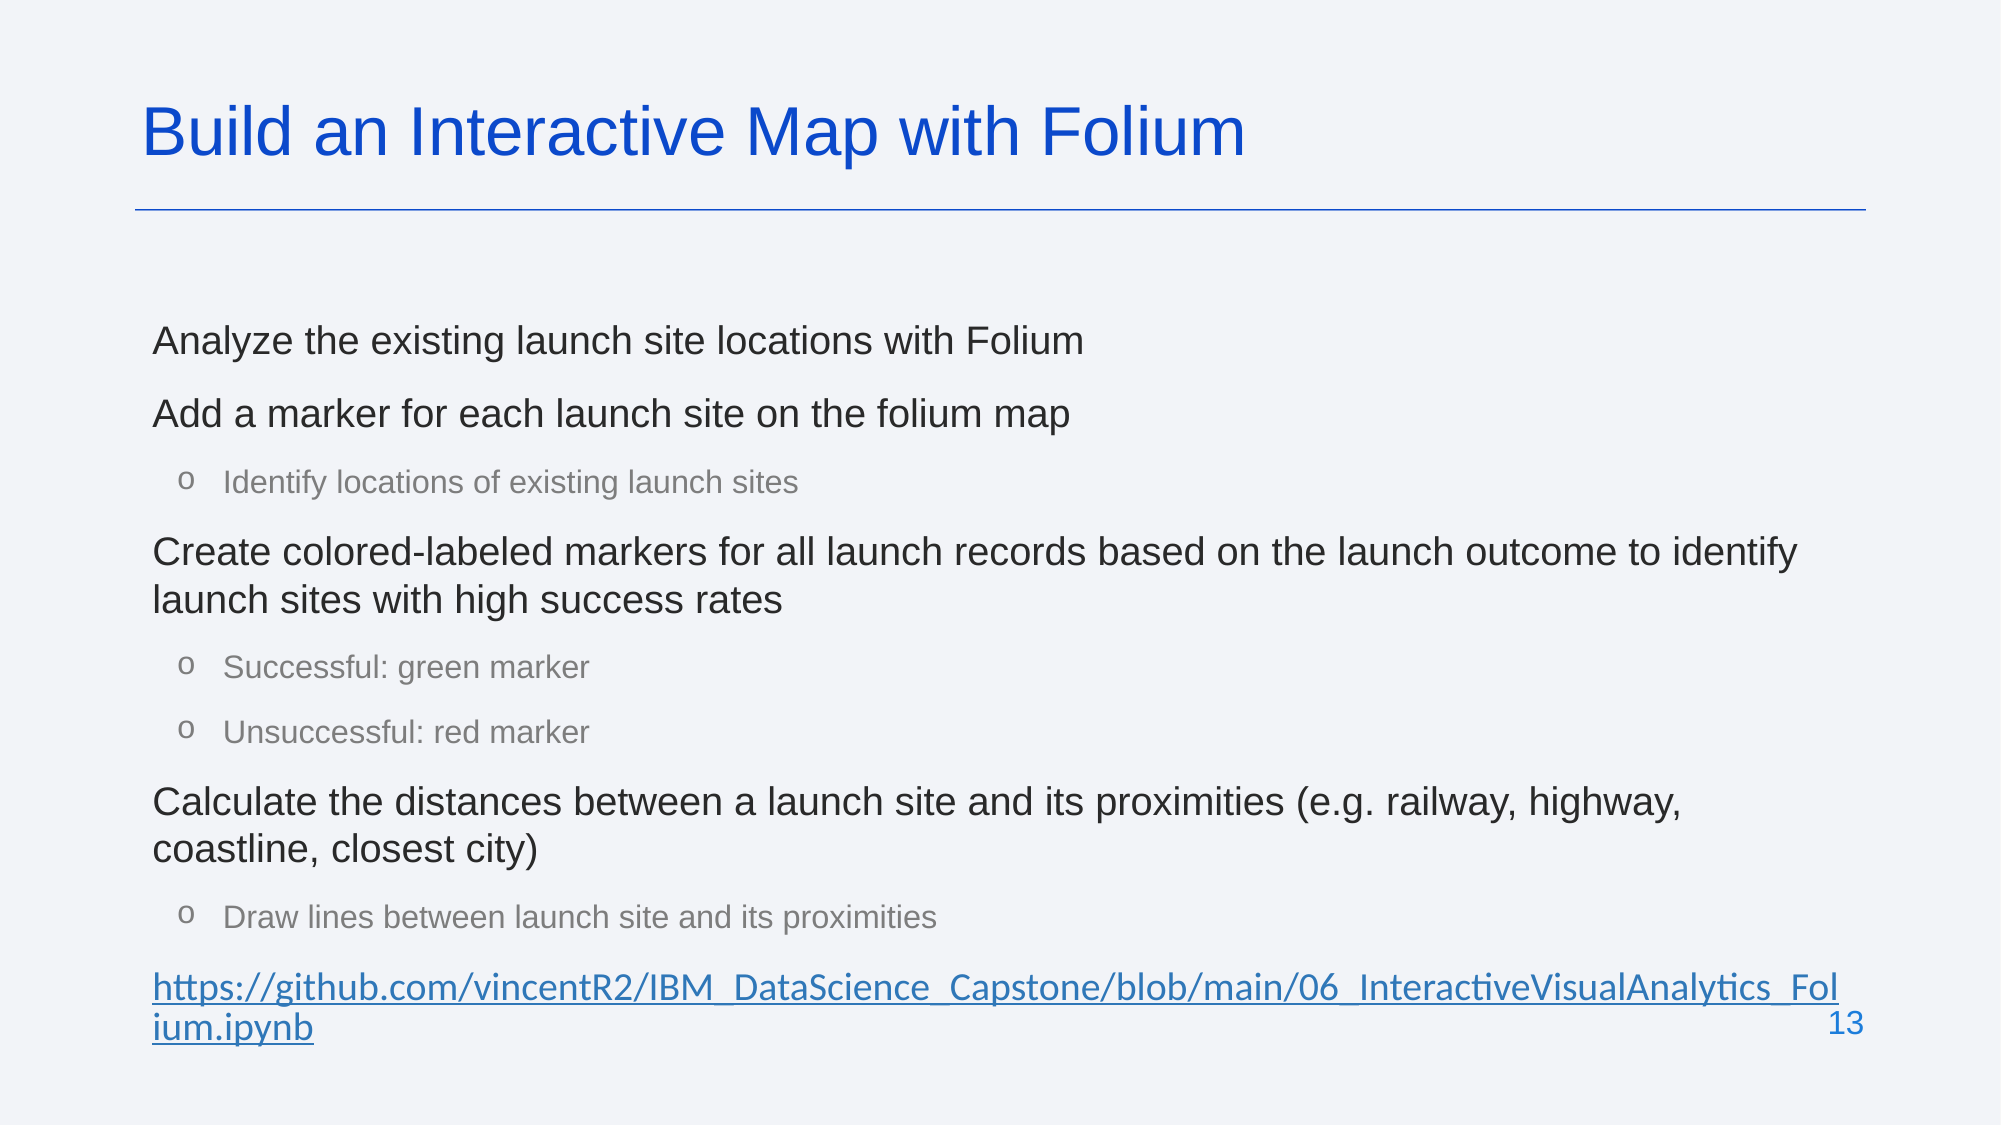

Build an Interactive Map with Folium
Analyze the existing launch site locations with Folium
Add a marker for each launch site on the folium map
Identify locations of existing launch sites
Create colored-labeled markers for all launch records based on the launch outcome to identify launch sites with high success rates
Successful: green marker
Unsuccessful: red marker
Calculate the distances between a launch site and its proximities (e.g. railway, highway, coastline, closest city)
Draw lines between launch site and its proximities
https://github.com/vincentR2/IBM_DataScience_Capstone/blob/main/06_InteractiveVisualAnalytics_Folium.ipynb

13